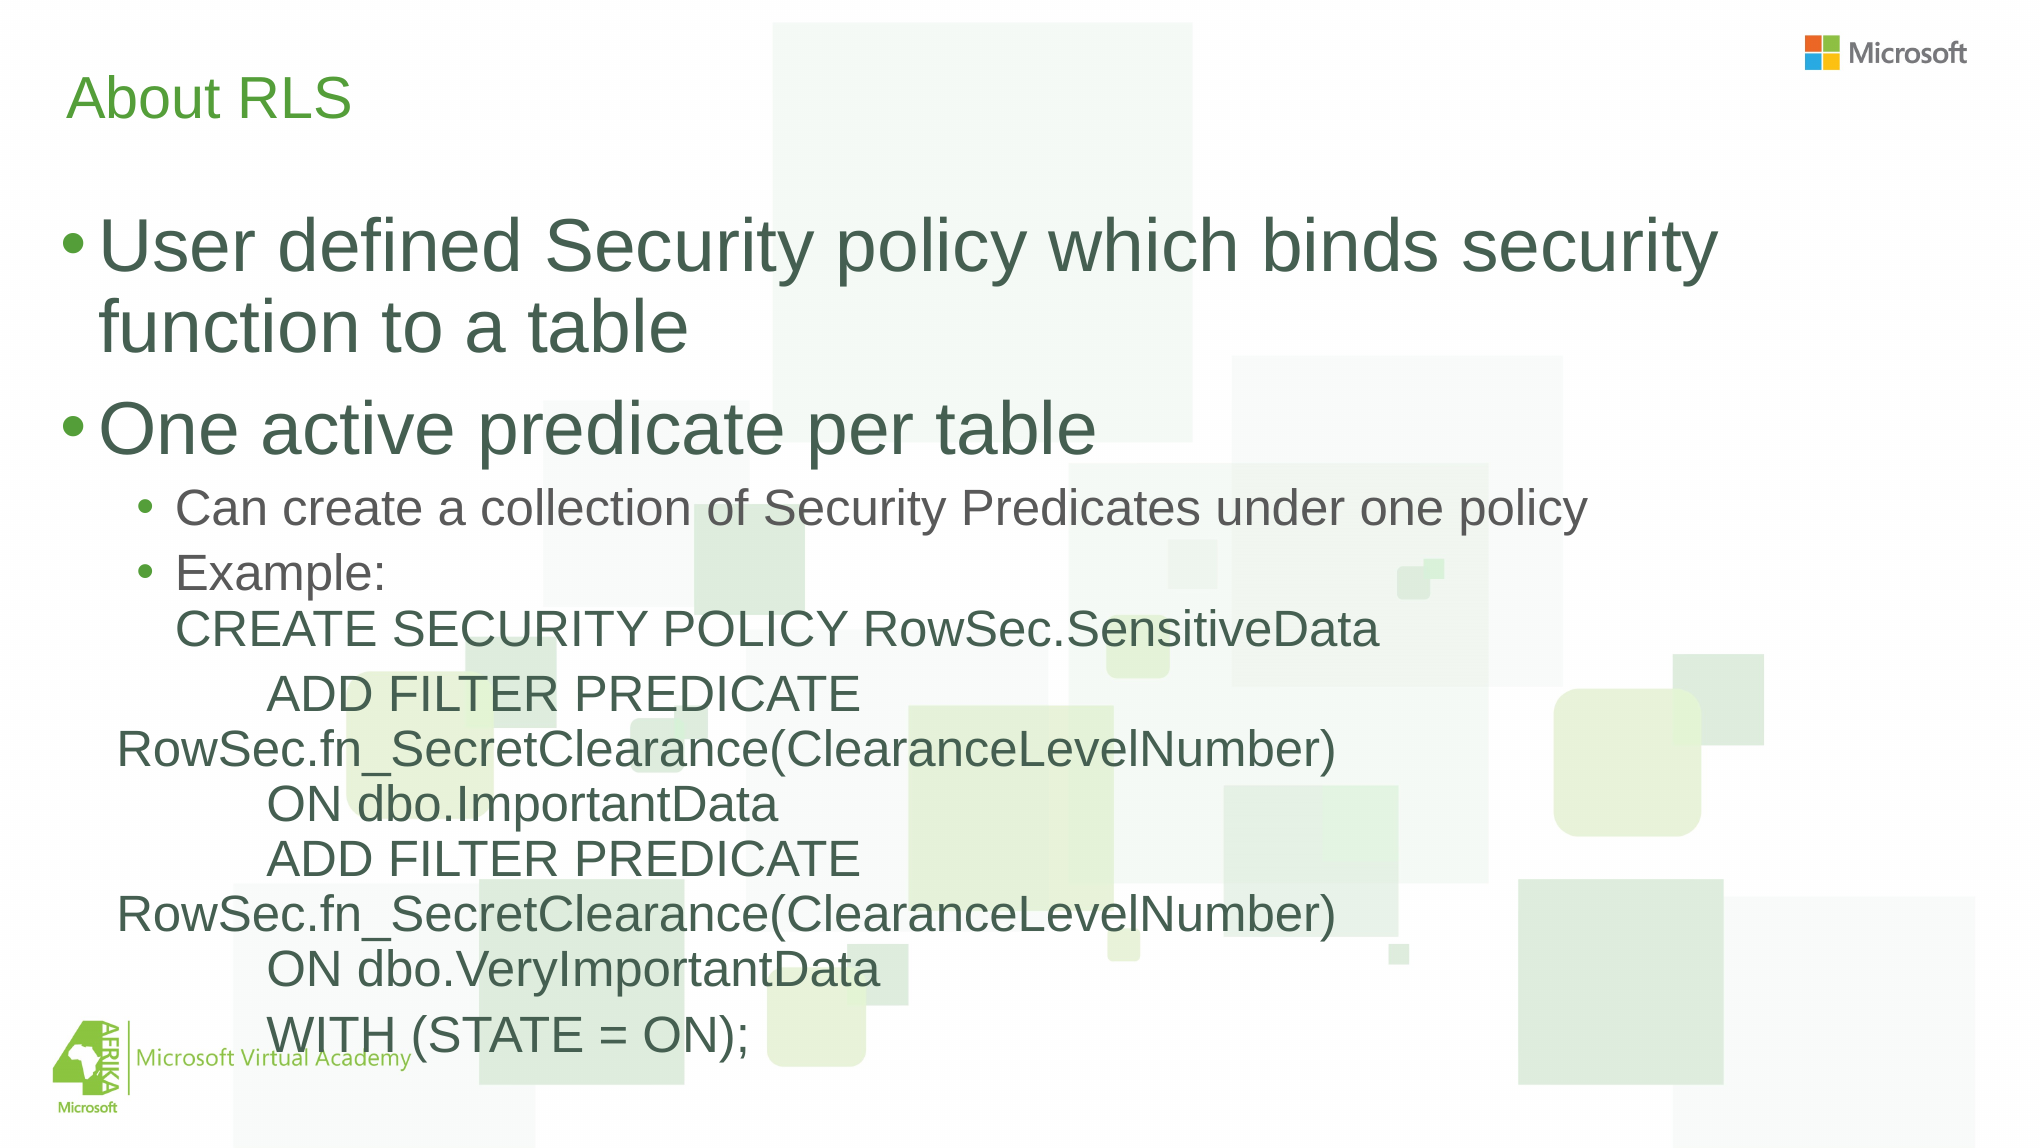

# About RLS
User defined Security policy which binds security function to a table
One active predicate per table
Can create a collection of Security Predicates under one policy
Example:
CREATE SECURITY POLICY RowSec.SensitiveData
	ADD FILTER PREDICATE RowSec.fn_SecretClearance(ClearanceLevelNumber)
	ON dbo.ImportantData
	ADD FILTER PREDICATE RowSec.fn_SecretClearance(ClearanceLevelNumber)
	ON dbo.VeryImportantData
	WITH (STATE = ON);